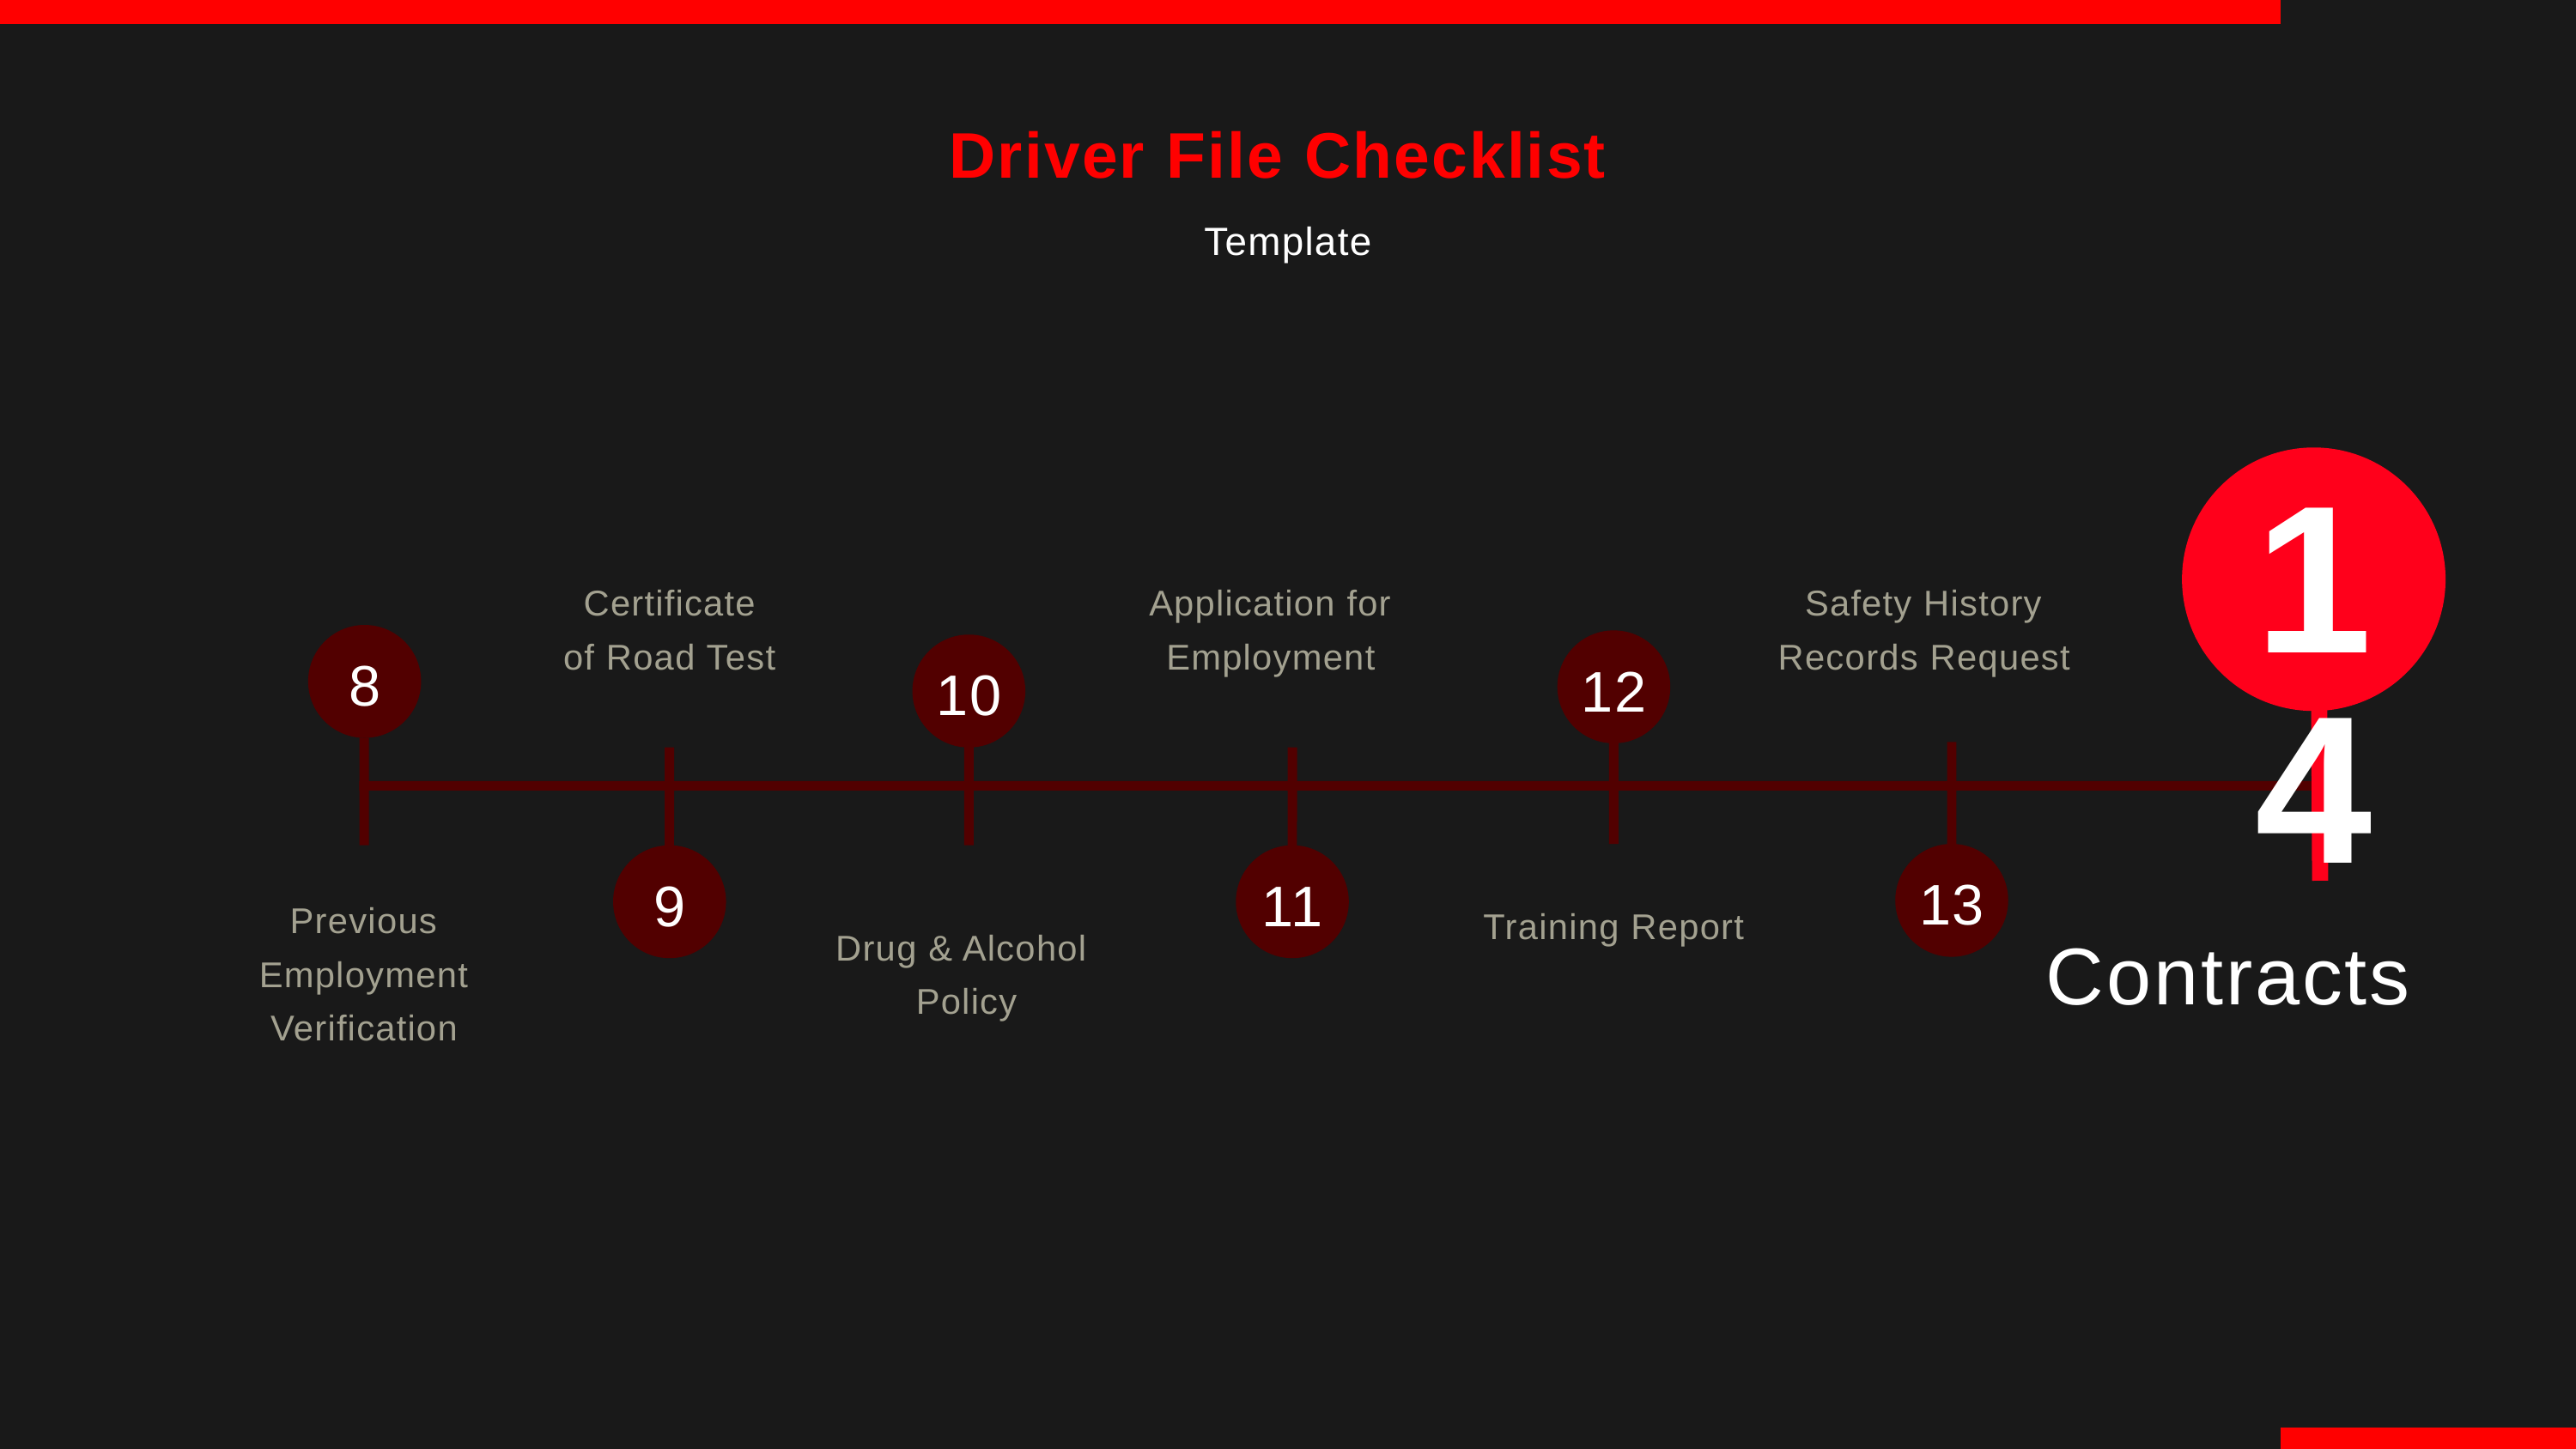

Driver File Checklist
Template

14
Certificate
of Road Test
Application for Employment
Safety History Records Request

8

12

10

13

9

11
Previous Employment Verification
Training Report
Contracts
Drug & Alcohol
Policy